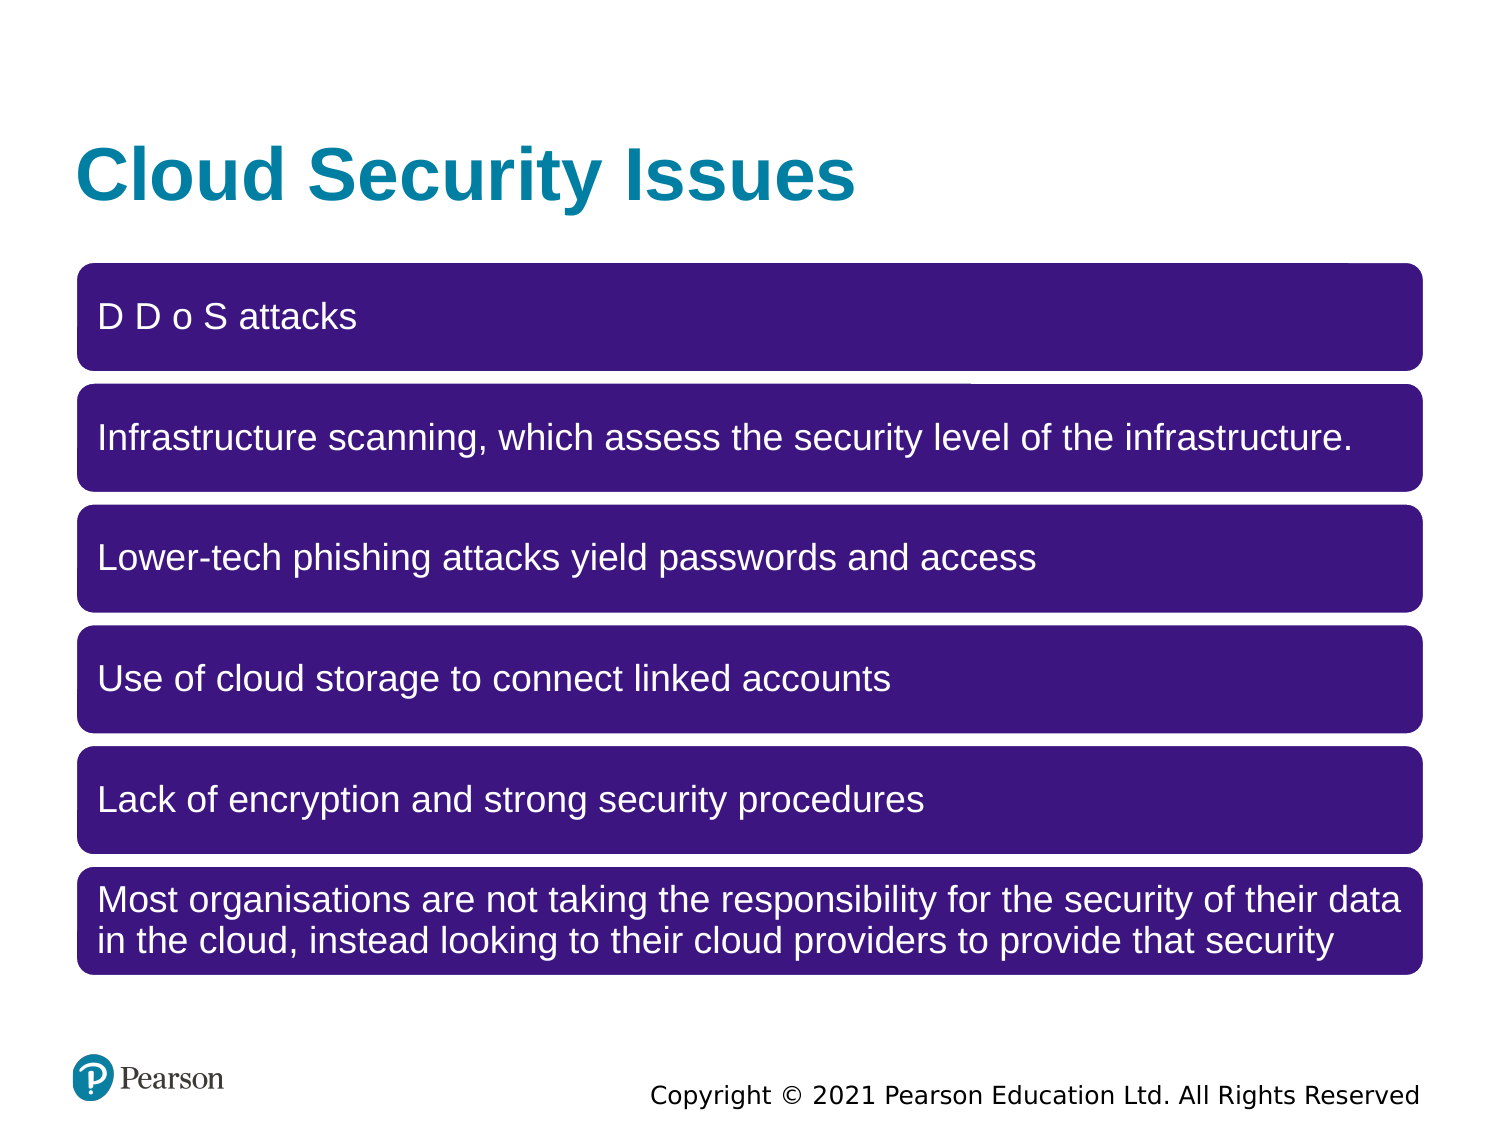

# Cloud Security Issues
D D o S attacks
Infrastructure scanning, which assess the security level of the infrastructure.
Lower-tech phishing attacks yield passwords and access
Use of cloud storage to connect linked accounts
Lack of encryption and strong security procedures
Most organisations are not taking the responsibility for the security of their data in the cloud, instead looking to their cloud providers to provide that security